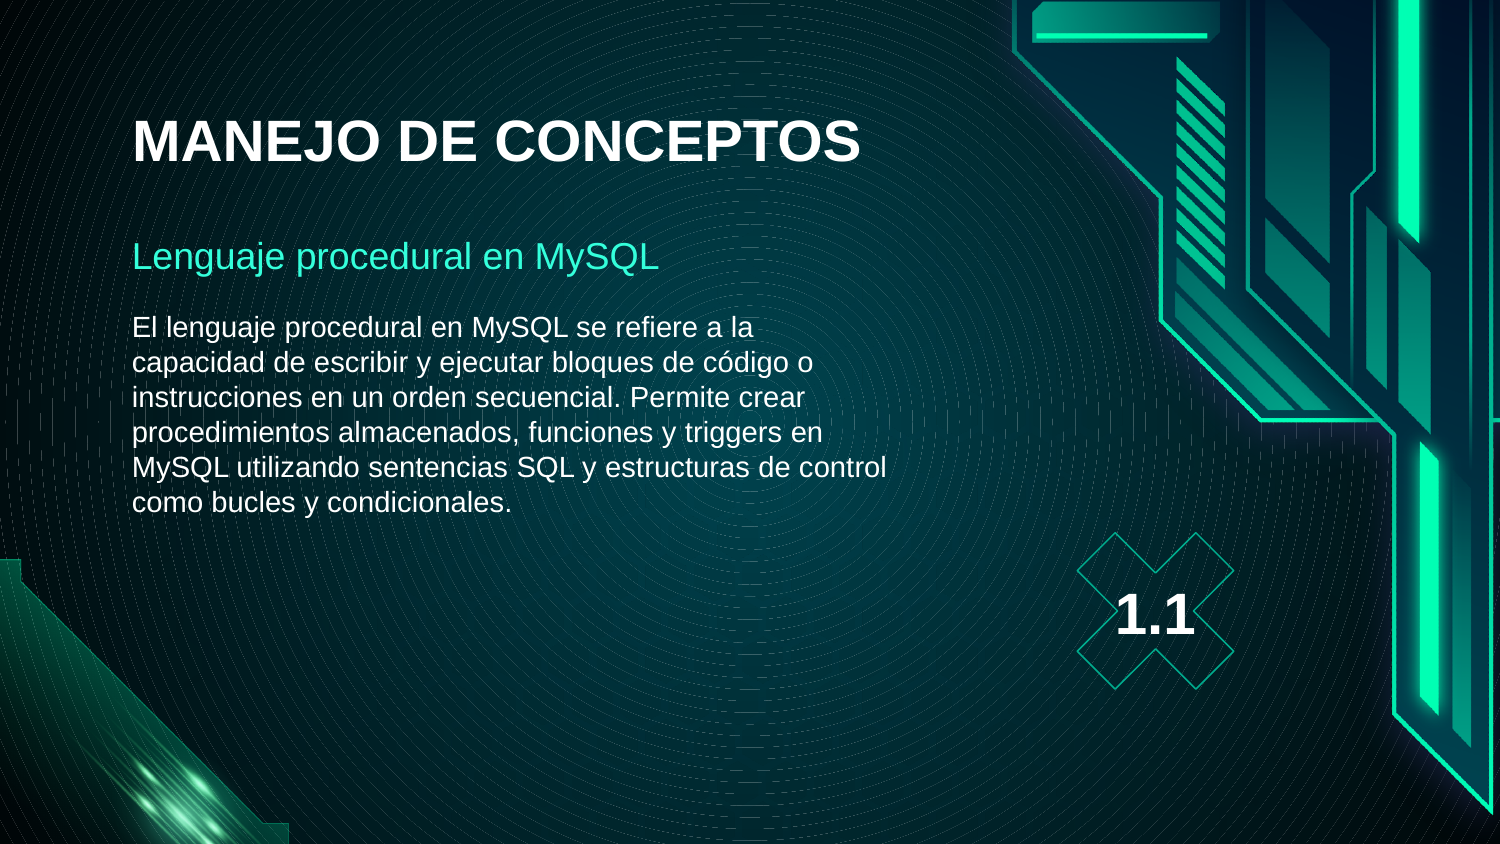

# MANEJO DE CONCEPTOS
Lenguaje procedural en MySQL
El lenguaje procedural en MySQL se refiere a la capacidad de escribir y ejecutar bloques de código o instrucciones en un orden secuencial. Permite crear procedimientos almacenados, funciones y triggers en MySQL utilizando sentencias SQL y estructuras de control como bucles y condicionales.

1.1